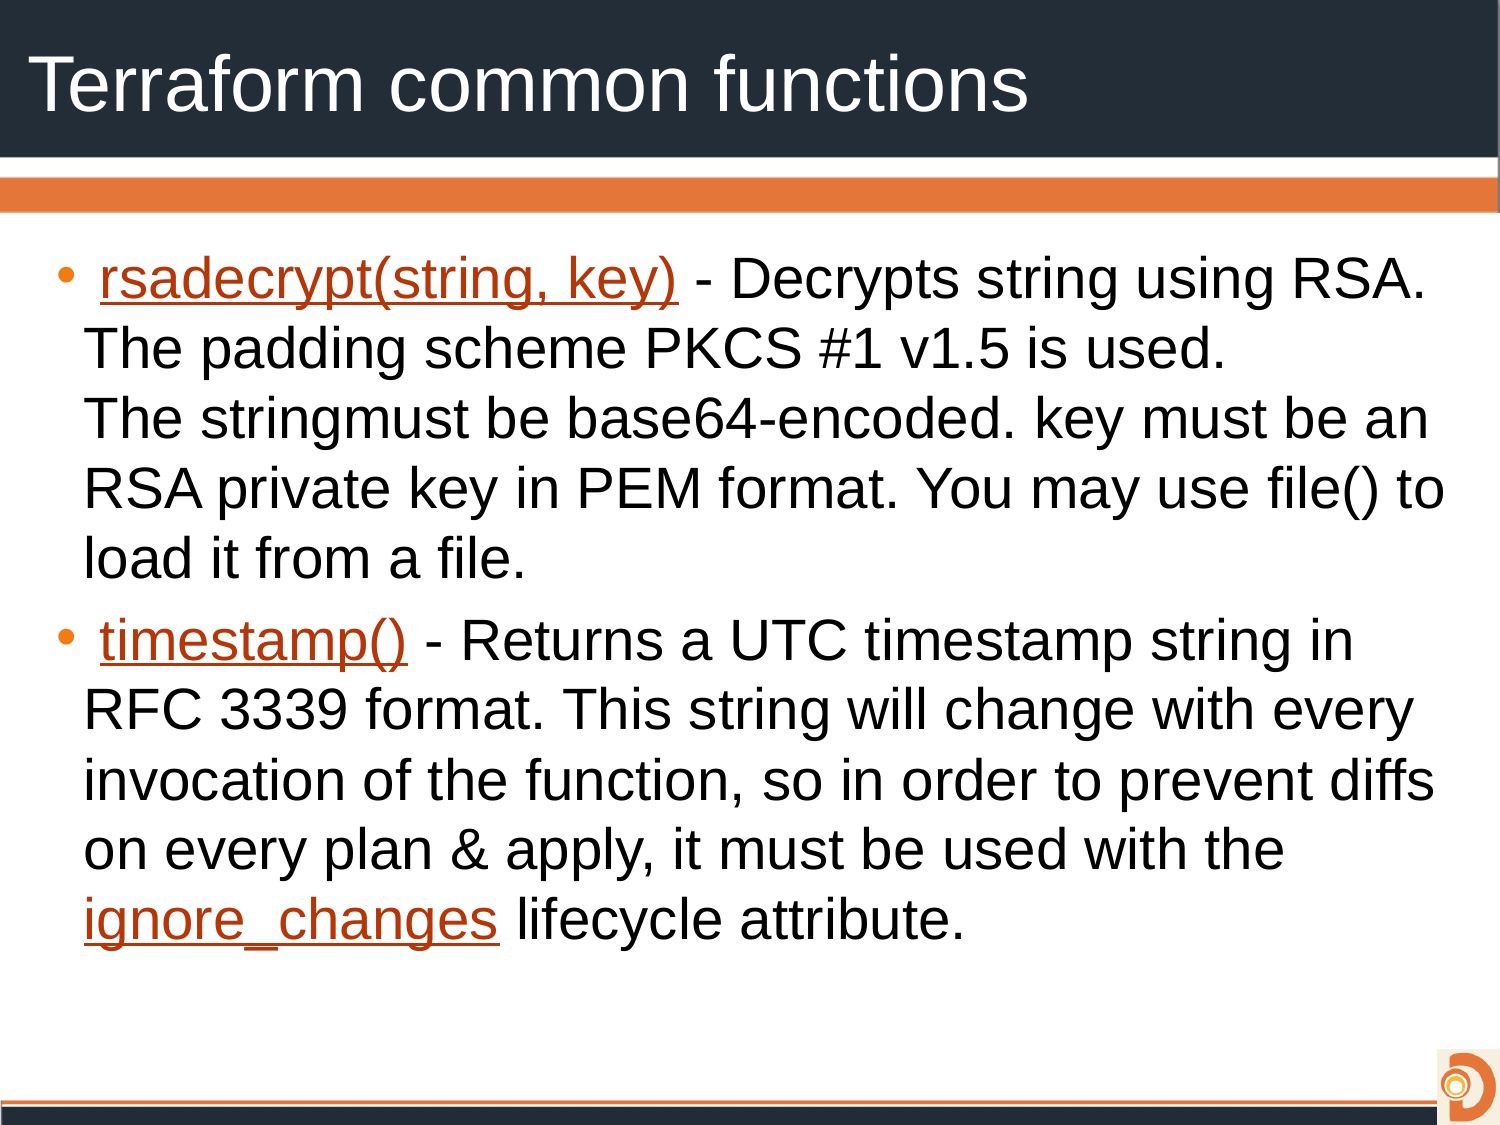

# Terraform common functions
 rsadecrypt(string, key) - Decrypts string using RSA. The padding scheme PKCS #1 v1.5 is used. The stringmust be base64-encoded. key must be an RSA private key in PEM format. You may use file() to load it from a file.
 timestamp() - Returns a UTC timestamp string in RFC 3339 format. This string will change with every invocation of the function, so in order to prevent diffs on every plan & apply, it must be used with the ignore_changes lifecycle attribute.